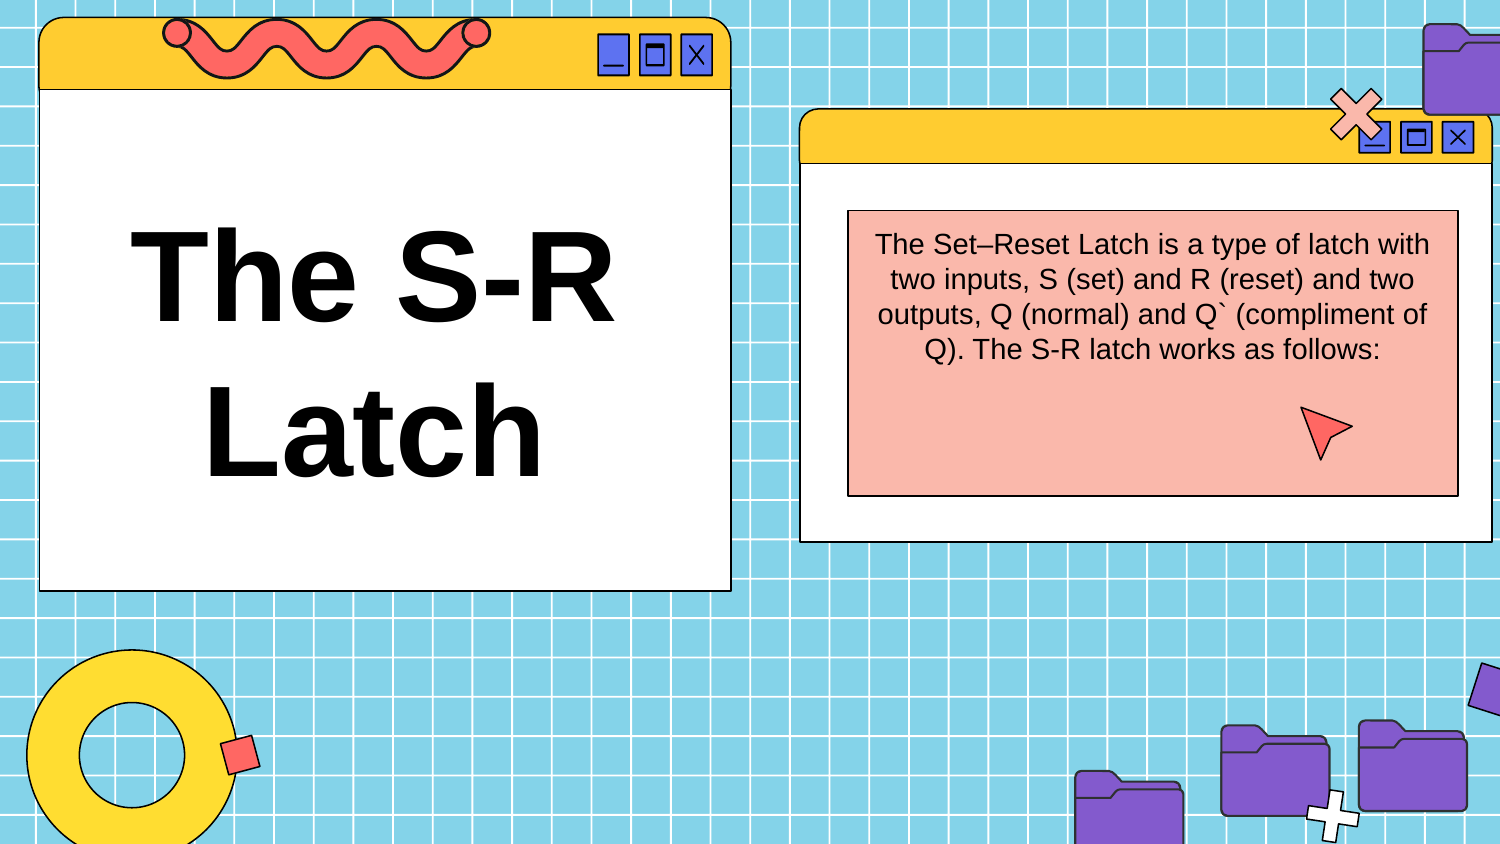

The S-R Latch

The Set–Reset Latch is a type of latch with two inputs, S (set) and R (reset) and two outputs, Q (normal) and Q` (compliment of Q). The S-R latch works as follows: